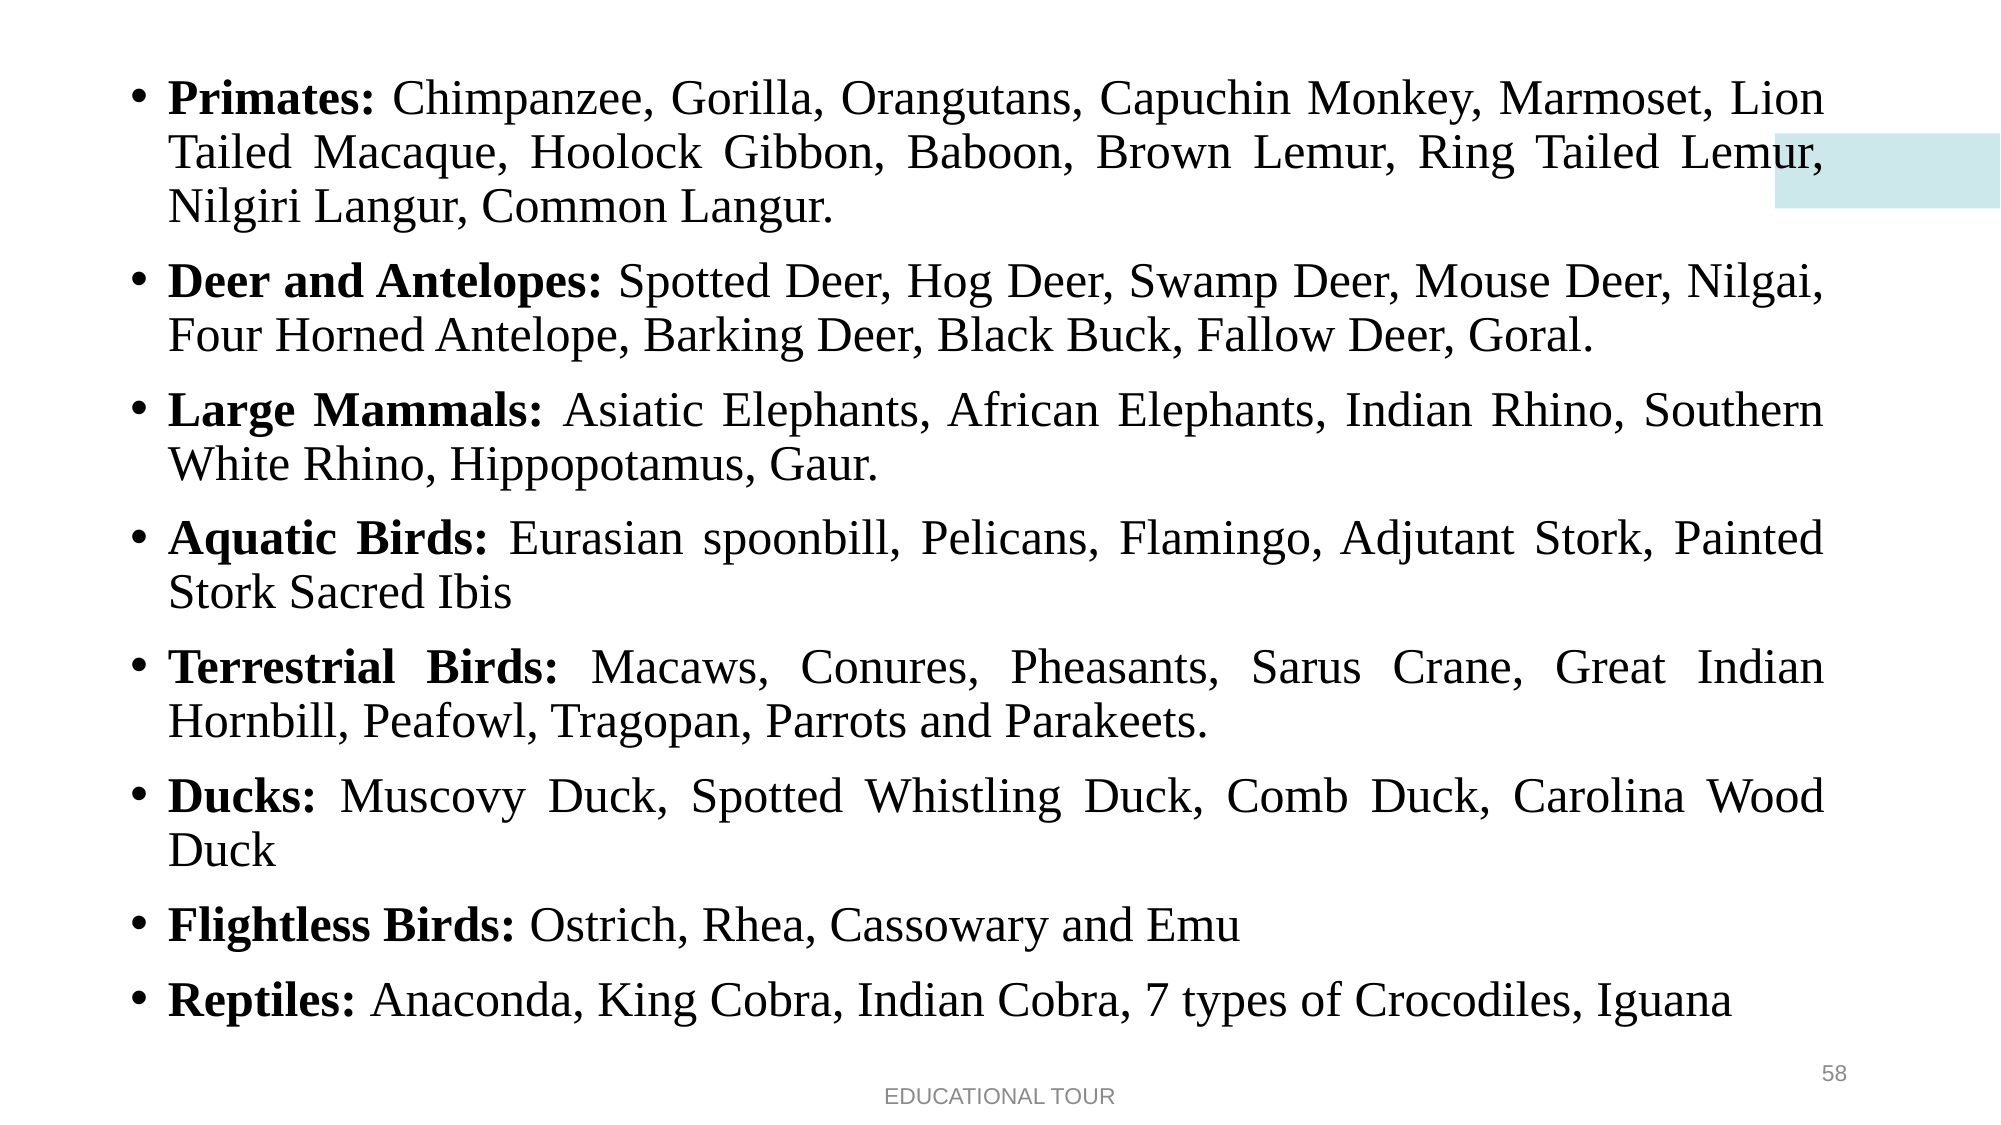

#
Primates: Chimpanzee, Gorilla, Orangutans, Capuchin Monkey, Marmoset, Lion Tailed Macaque, Hoolock Gibbon, Baboon, Brown Lemur, Ring Tailed Lemur, Nilgiri Langur, Common Langur.
Deer and Antelopes: Spotted Deer, Hog Deer, Swamp Deer, Mouse Deer, Nilgai, Four Horned Antelope, Barking Deer, Black Buck, Fallow Deer, Goral.
Large Mammals: Asiatic Elephants, African Elephants, Indian Rhino, Southern White Rhino, Hippopotamus, Gaur.
Aquatic Birds: Eurasian spoonbill, Pelicans, Flamingo, Adjutant Stork, Painted Stork Sacred Ibis
Terrestrial Birds: Macaws, Conures, Pheasants, Sarus Crane, Great Indian Hornbill, Peafowl, Tragopan, Parrots and Parakeets.
Ducks: Muscovy Duck, Spotted Whistling Duck, Comb Duck, Carolina Wood Duck
Flightless Birds: Ostrich, Rhea, Cassowary and Emu
Reptiles: Anaconda, King Cobra, Indian Cobra, 7 types of Crocodiles, Iguana

58
EDUCATIONAL TOUR